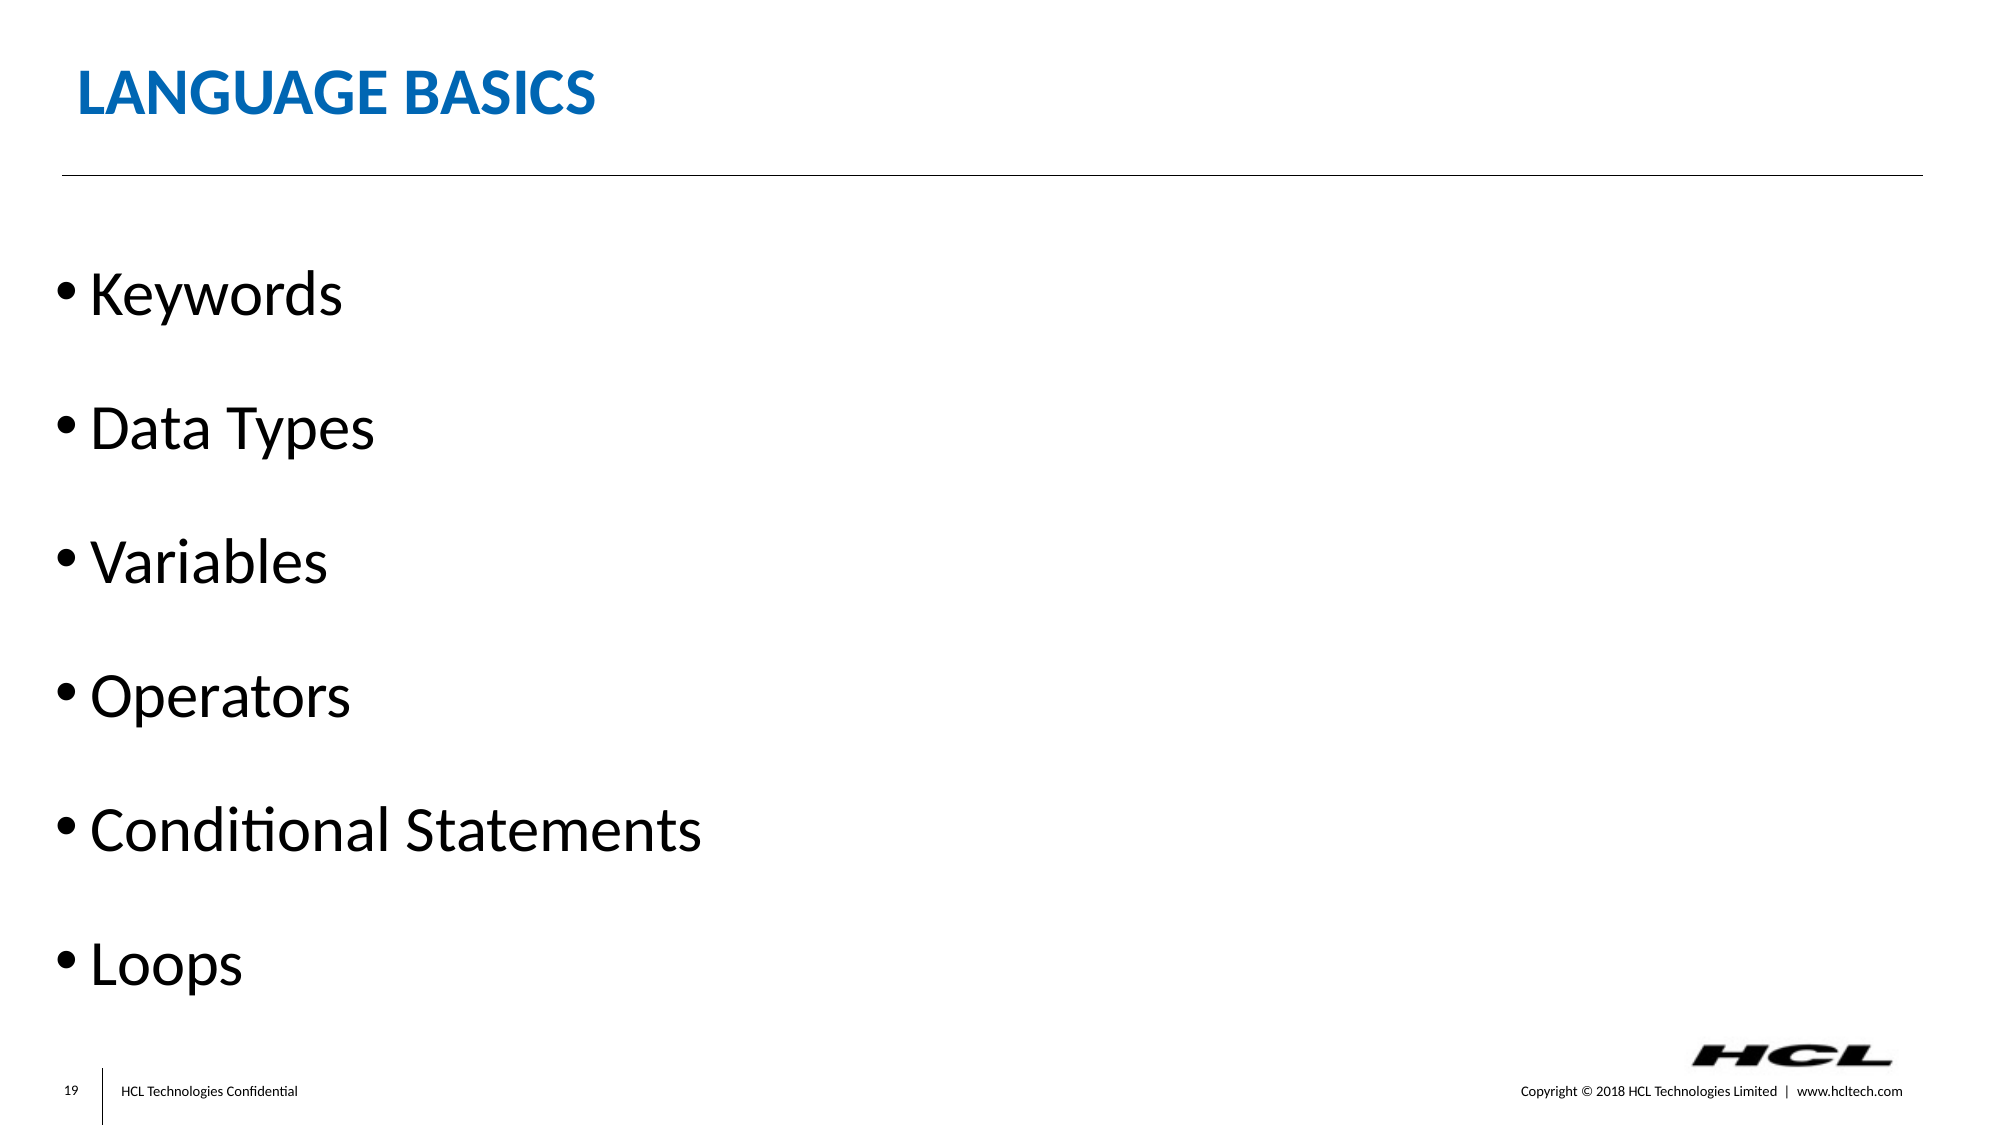

# LANGUAGE BASICS
Keywords
Data Types
Variables
Operators
Conditional Statements
Loops